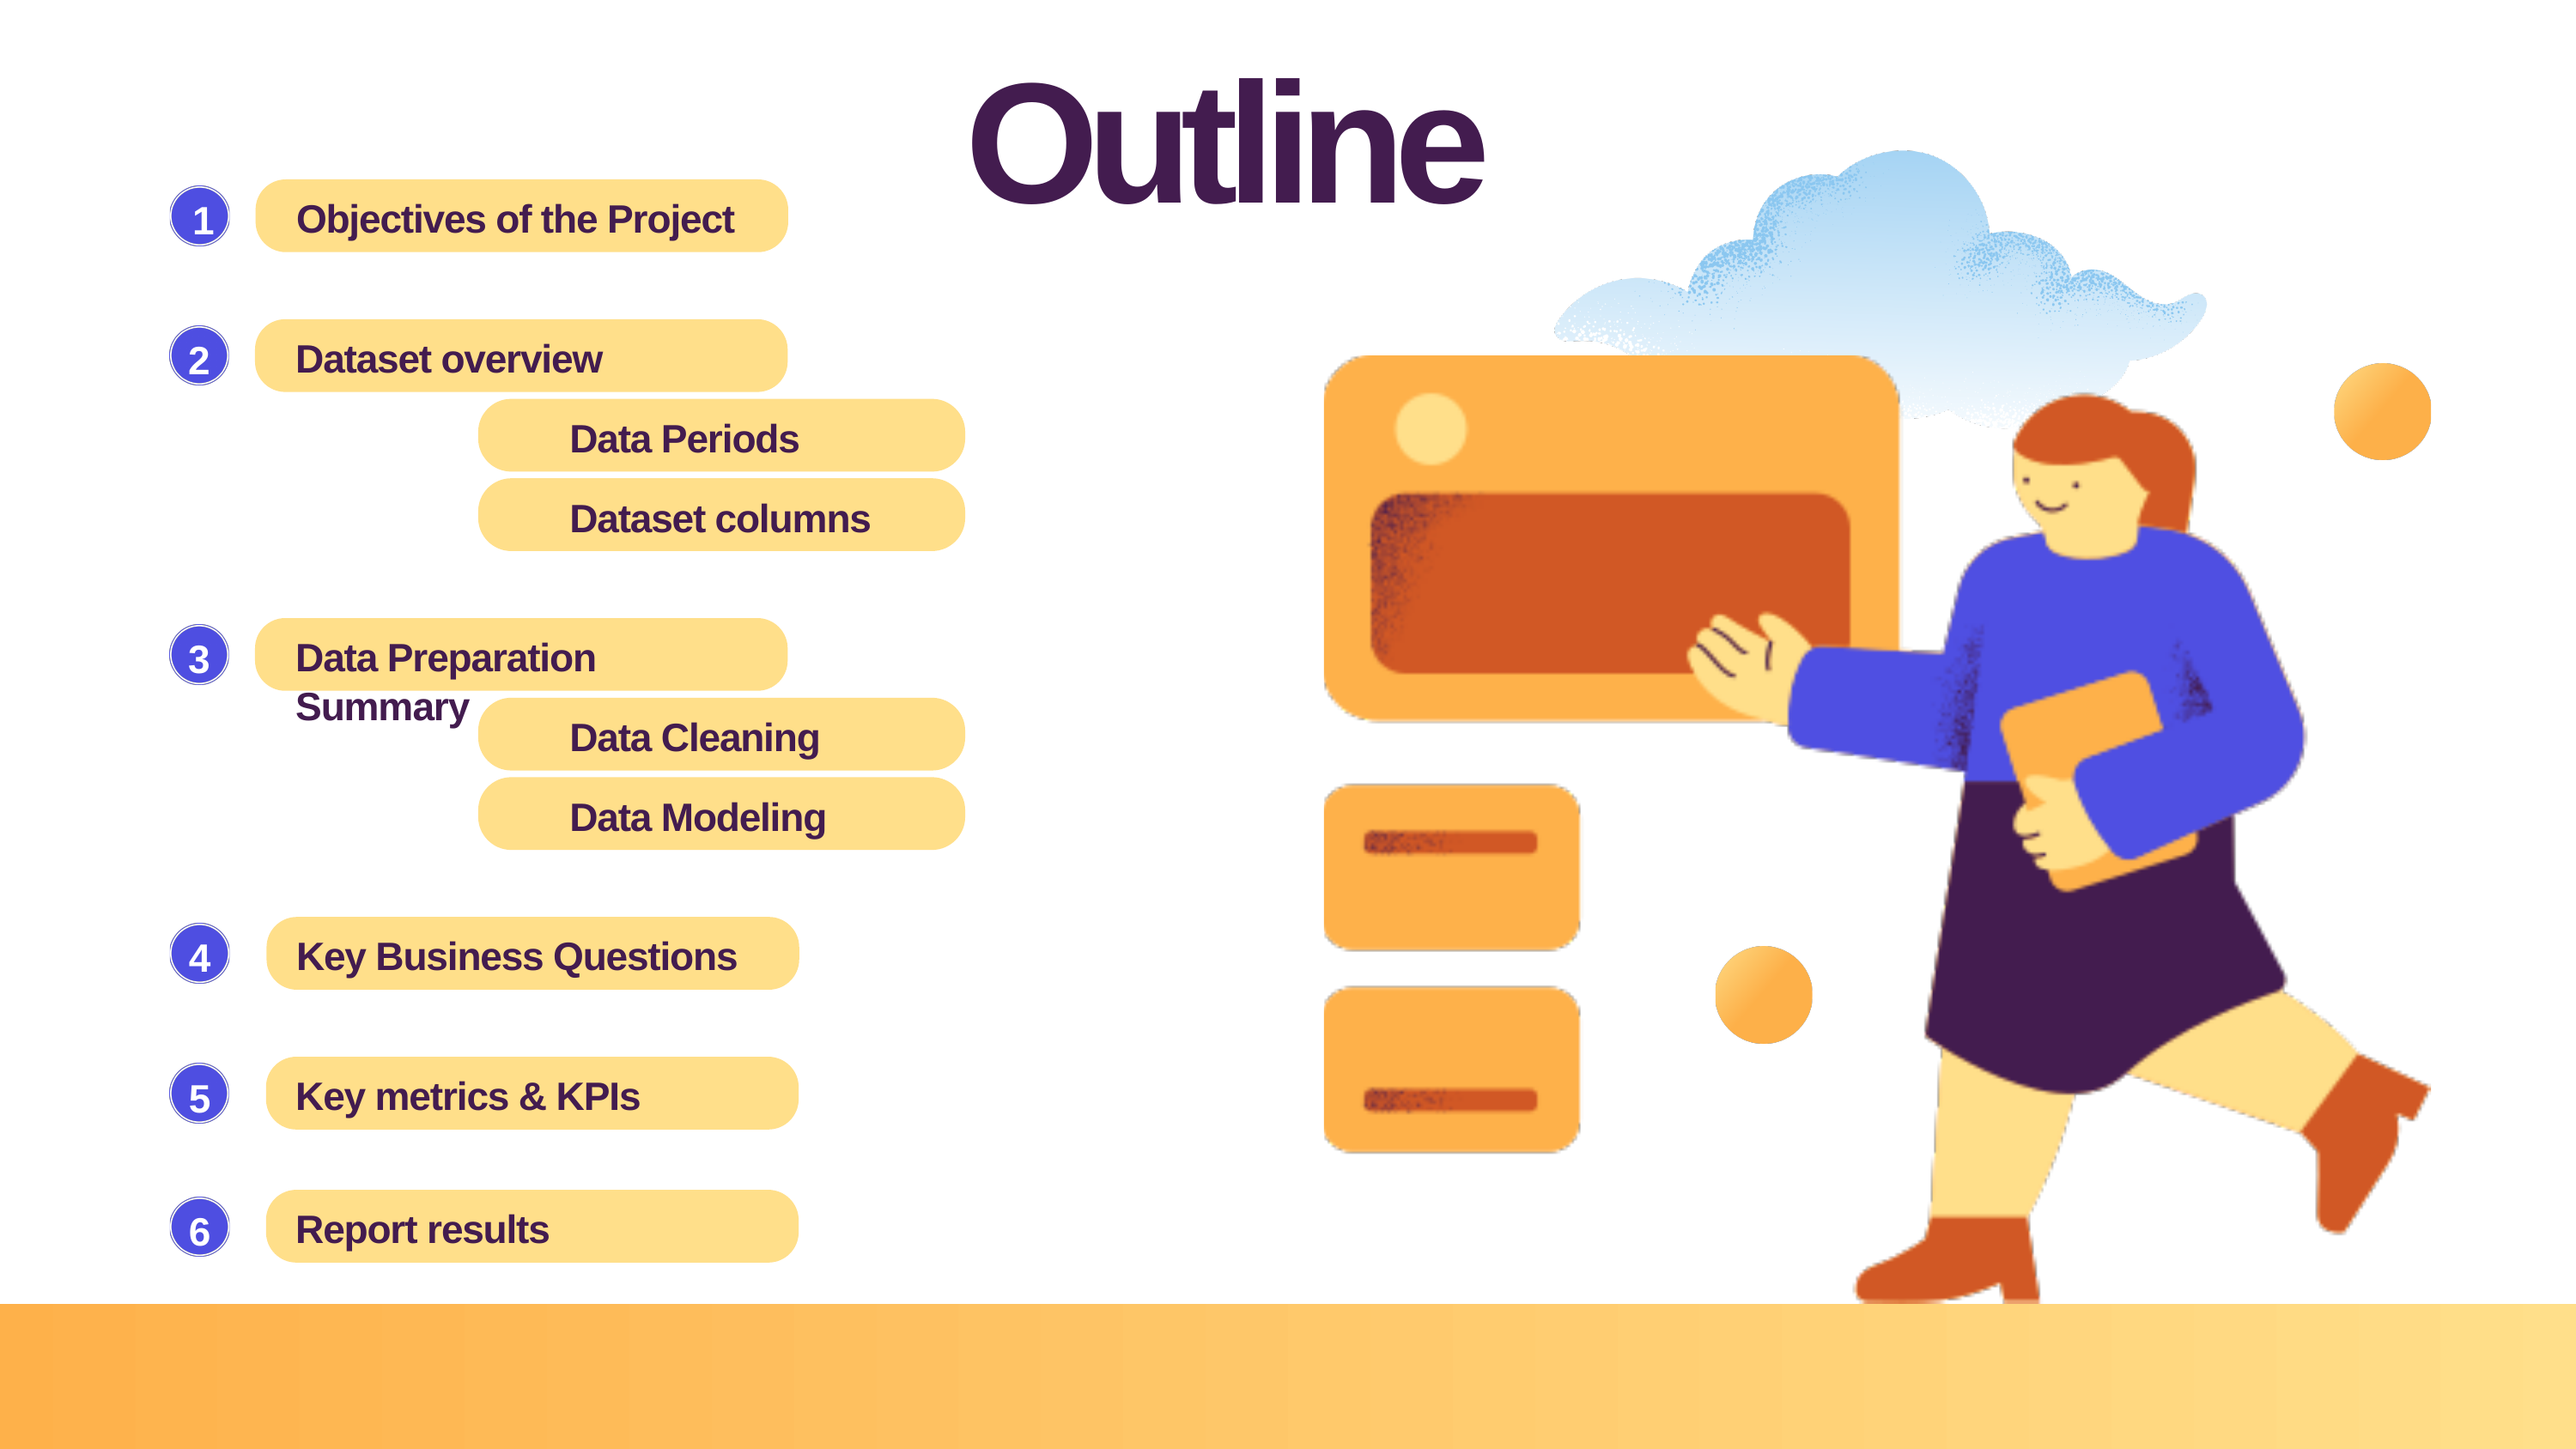

Outline

1
Objectives of the Project

2
Dataset overview

Data Periods

Dataset columns

3
Data Preparation Summary

Data Cleaning

Data Modeling

4
Key Business Questions

5
Key metrics & KPIs

6
Report results